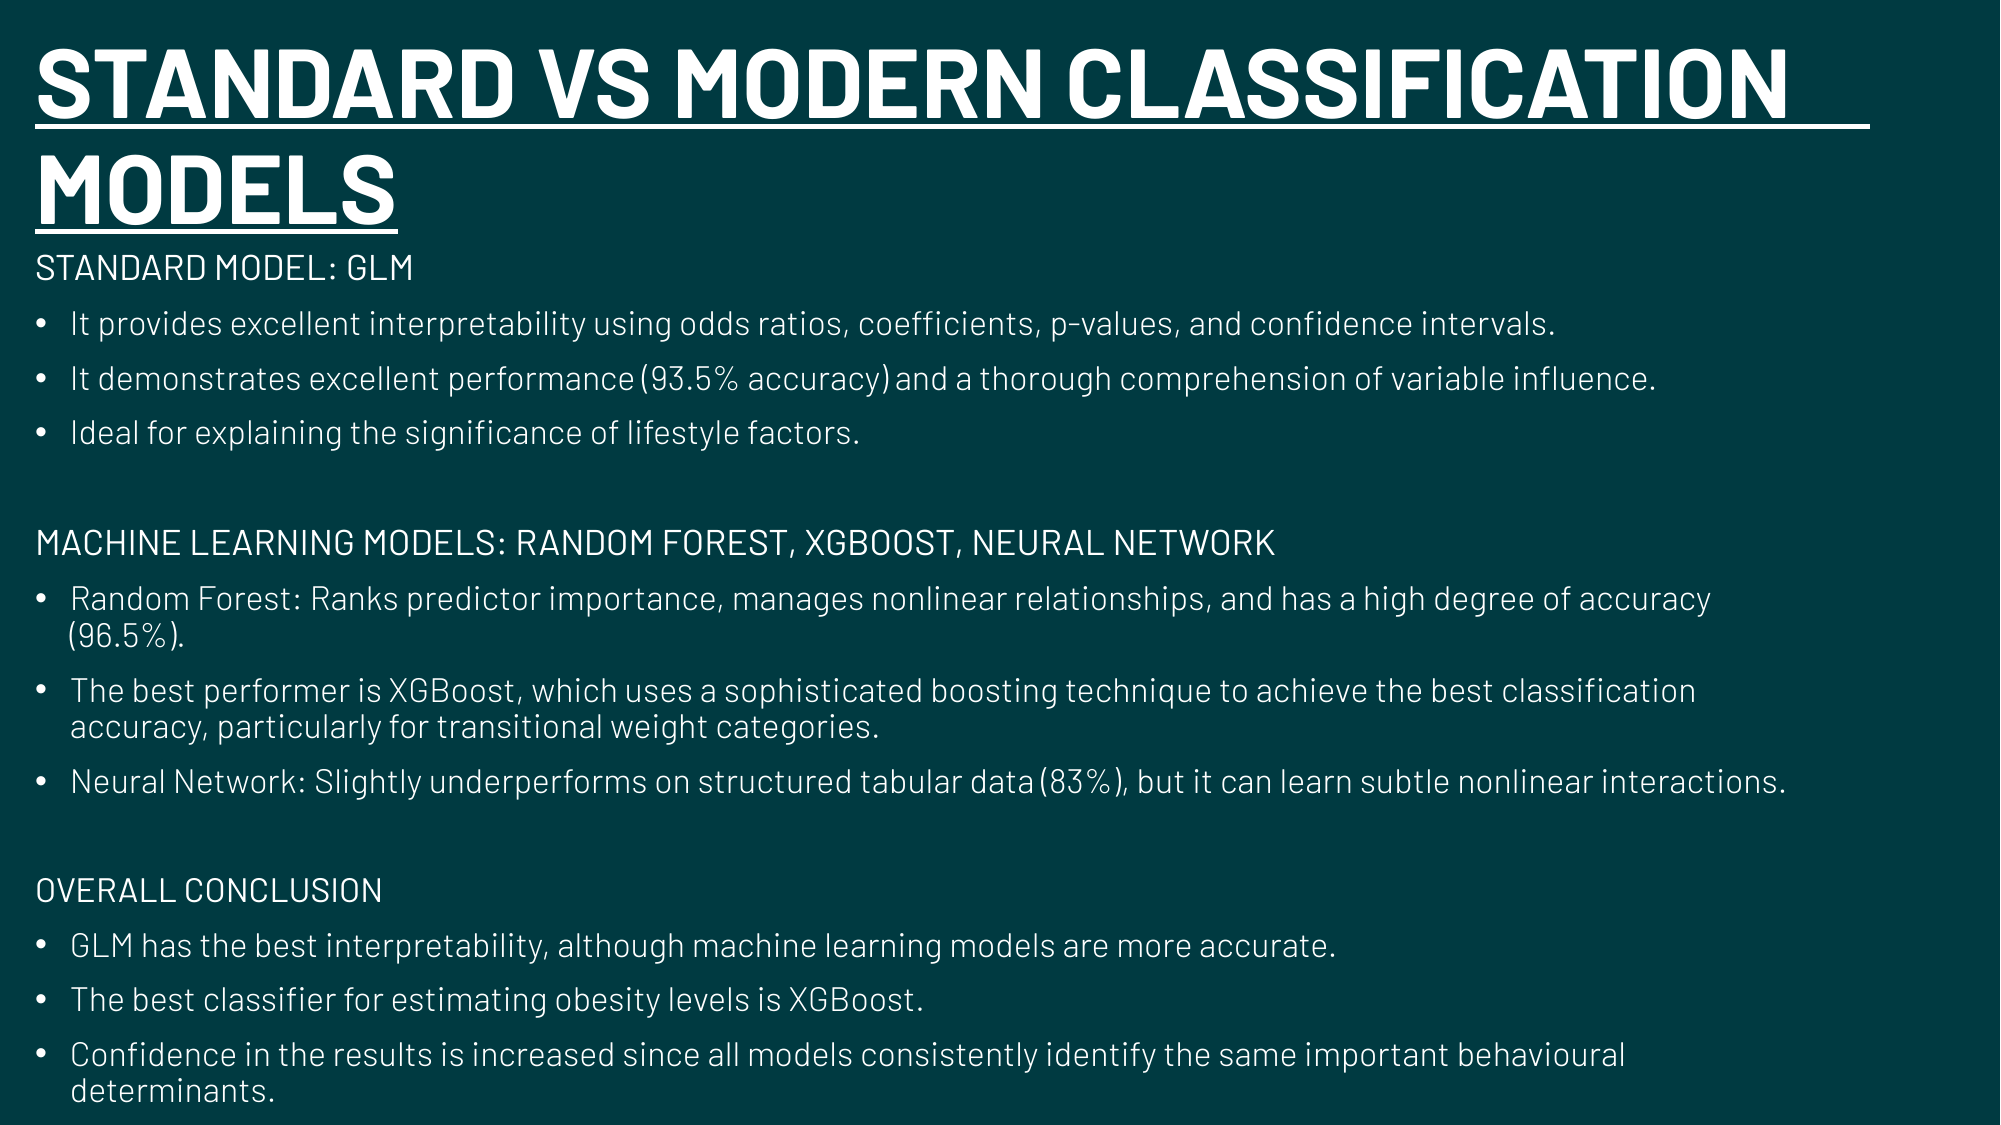

# STANDARD Vs Modern classification     models
STANDARD MODEL: GLM
It provides excellent interpretability using odds ratios, coefficients, p-values, and confidence intervals.
It demonstrates excellent performance (93.5% accuracy) and a thorough comprehension of variable influence.
Ideal for explaining the significance of lifestyle factors.

MACHINE LEARNING MODELS: RANDOM FOREST, XGBOOST, NEURAL NETWORK
Random Forest: Ranks predictor importance, manages nonlinear relationships, and has a high degree of accuracy (96.5%).
The best performer is XGBoost, which uses a sophisticated boosting technique to achieve the best classification accuracy, particularly for transitional weight categories.
Neural Network: Slightly underperforms on structured tabular data (83%), but it can learn subtle nonlinear interactions.

OVERALL CONCLUSION
GLM has the best interpretability, although machine learning models are more accurate.
The best classifier for estimating obesity levels is XGBoost.
Confidence in the results is increased since all models consistently identify the same important behavioural determinants.